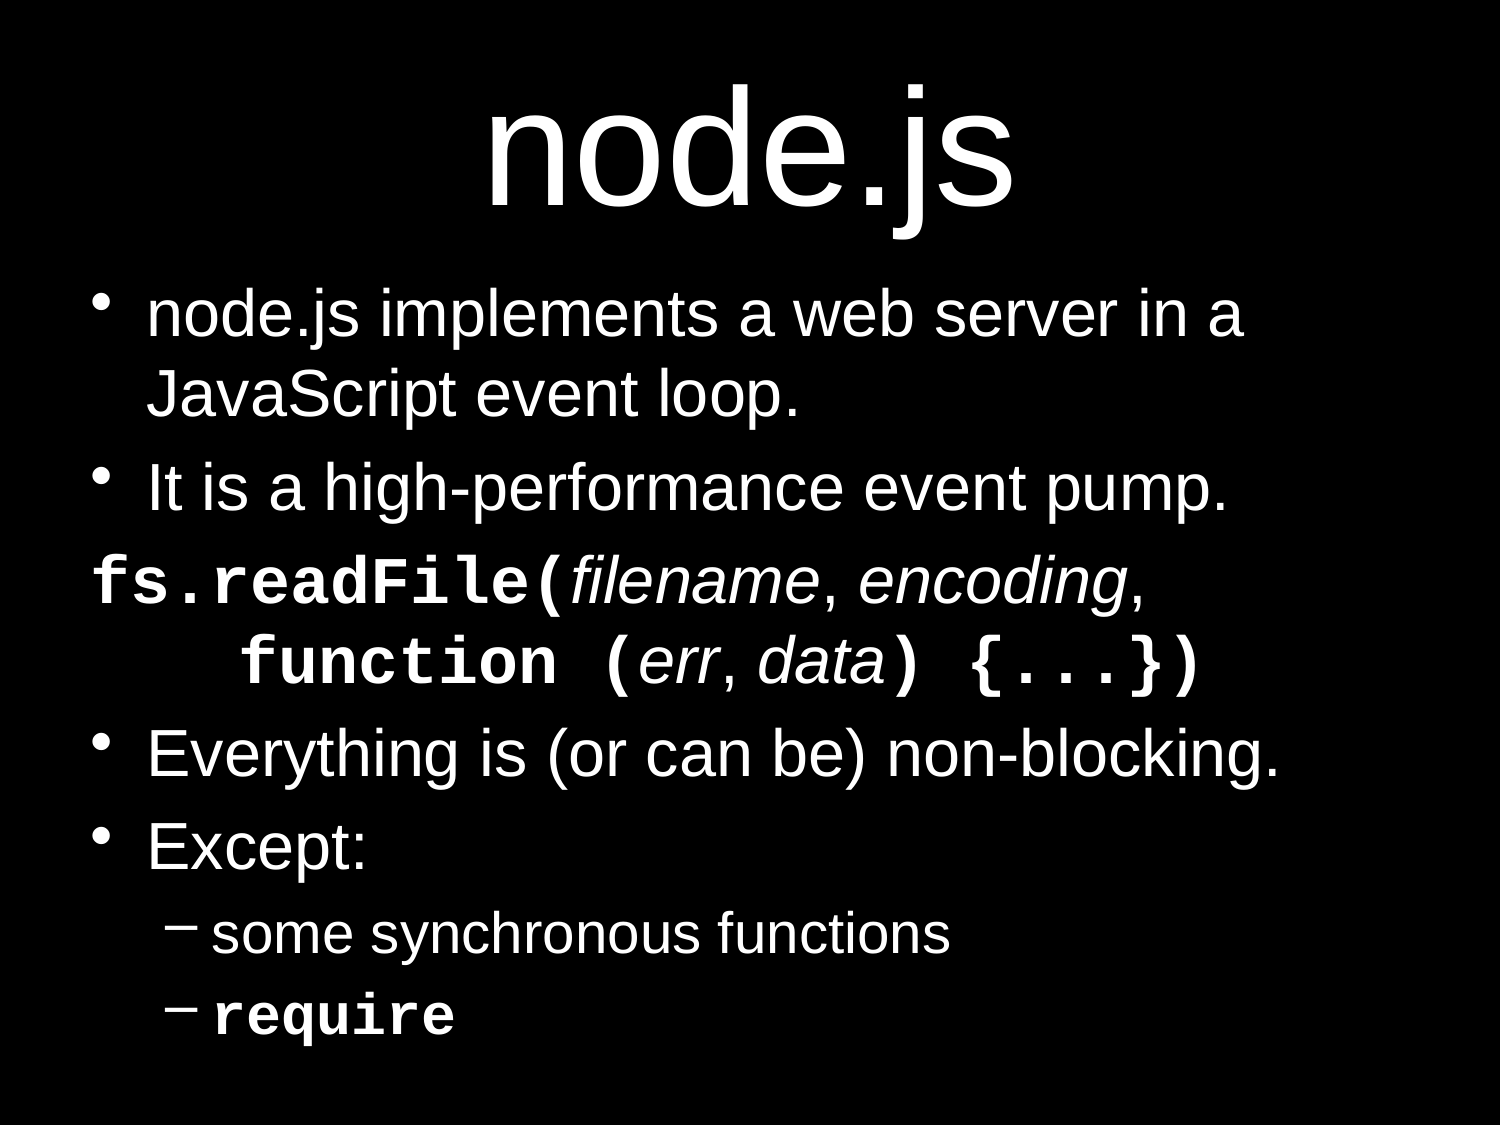

# node.js
node.js implements a web server in a JavaScript event loop.
It is a high-performance event pump.
fs.readFile(filename, encoding,
     function (err, data) {...})
Everything is (or can be) non-blocking.
Except:
some synchronous functions
require